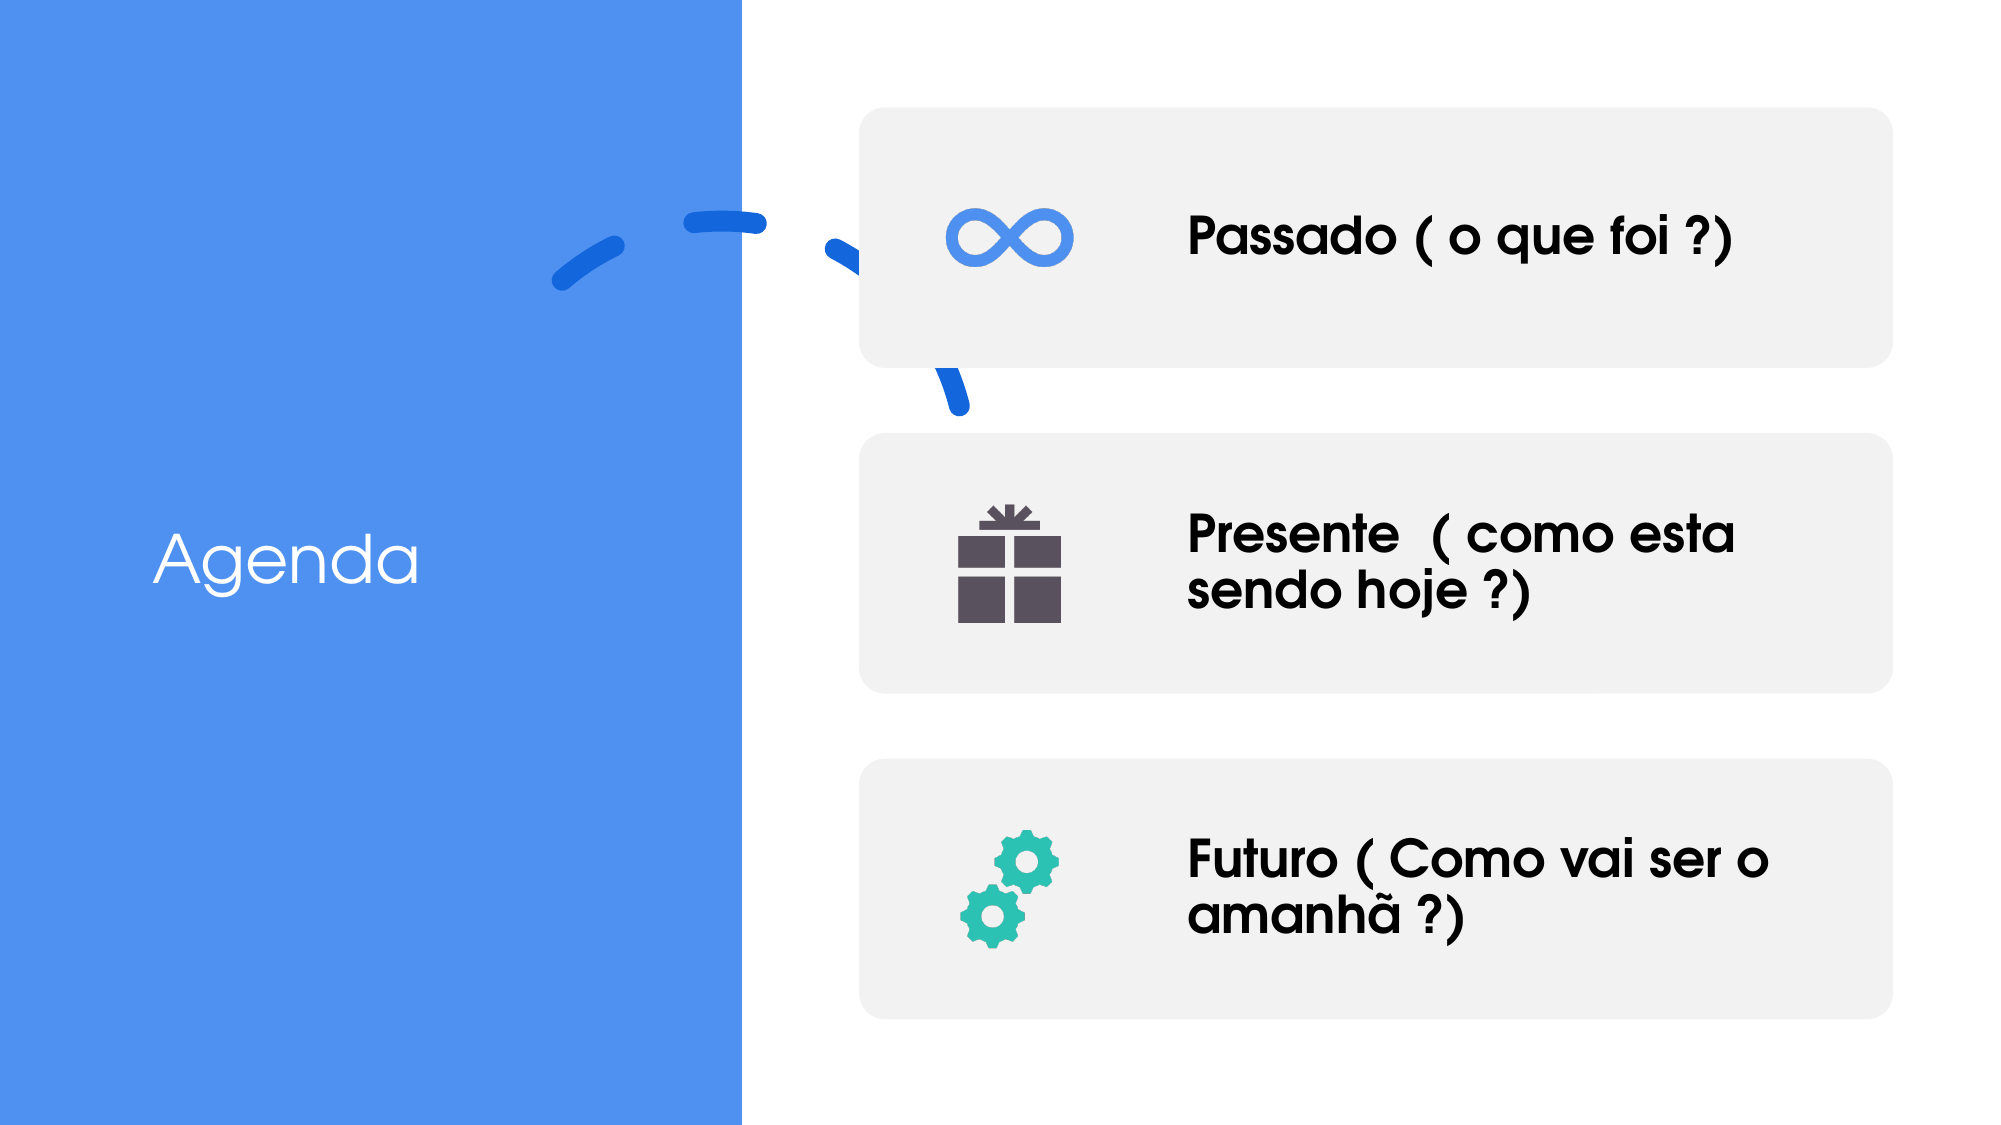

# Agenda
Passado ( o que foi ?)
Presente  ( como esta sendo hoje ?)
Futuro ( Como vai ser o amanhã ?)